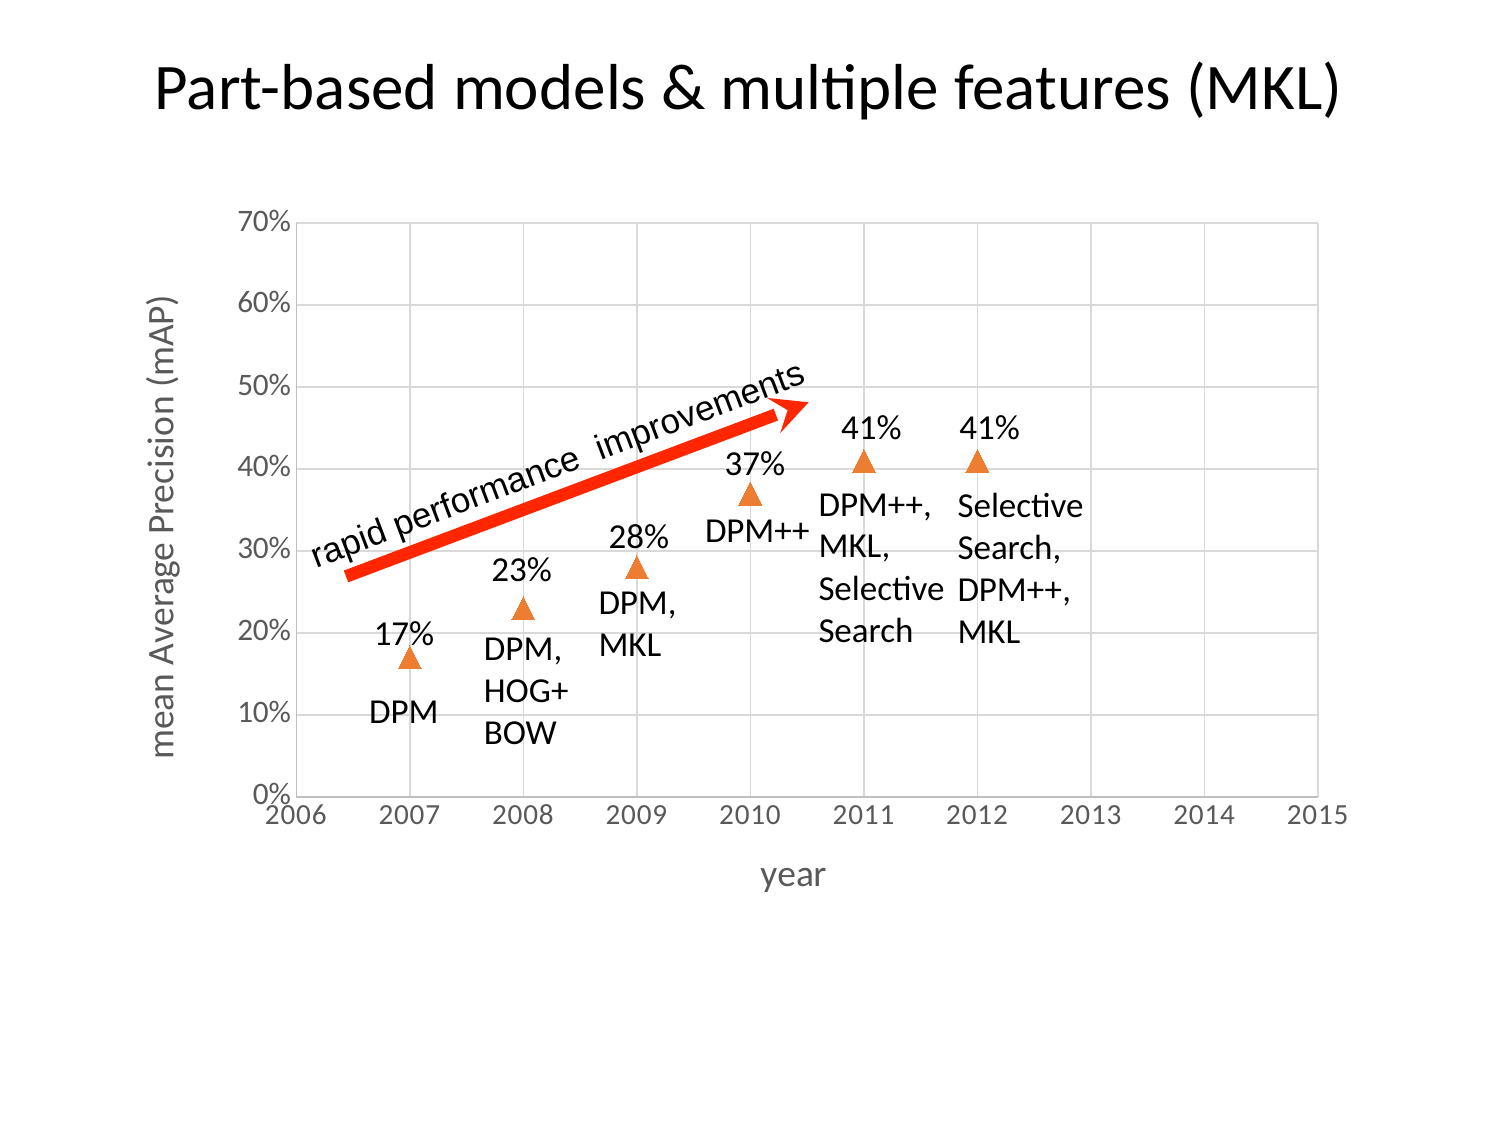

# Part-based models & multiple features (MKL)

### Chart

| Category | mAP |
|---|---|
41%
41%

37%
rapid performance  improvements
Selective
Search,
DPM++,
MKL
DPM++,
MKL,
Selective
Search
DPM++
28%
23%
DPM,
MKL
17%
DPM,
HOG+
BOW
DPM